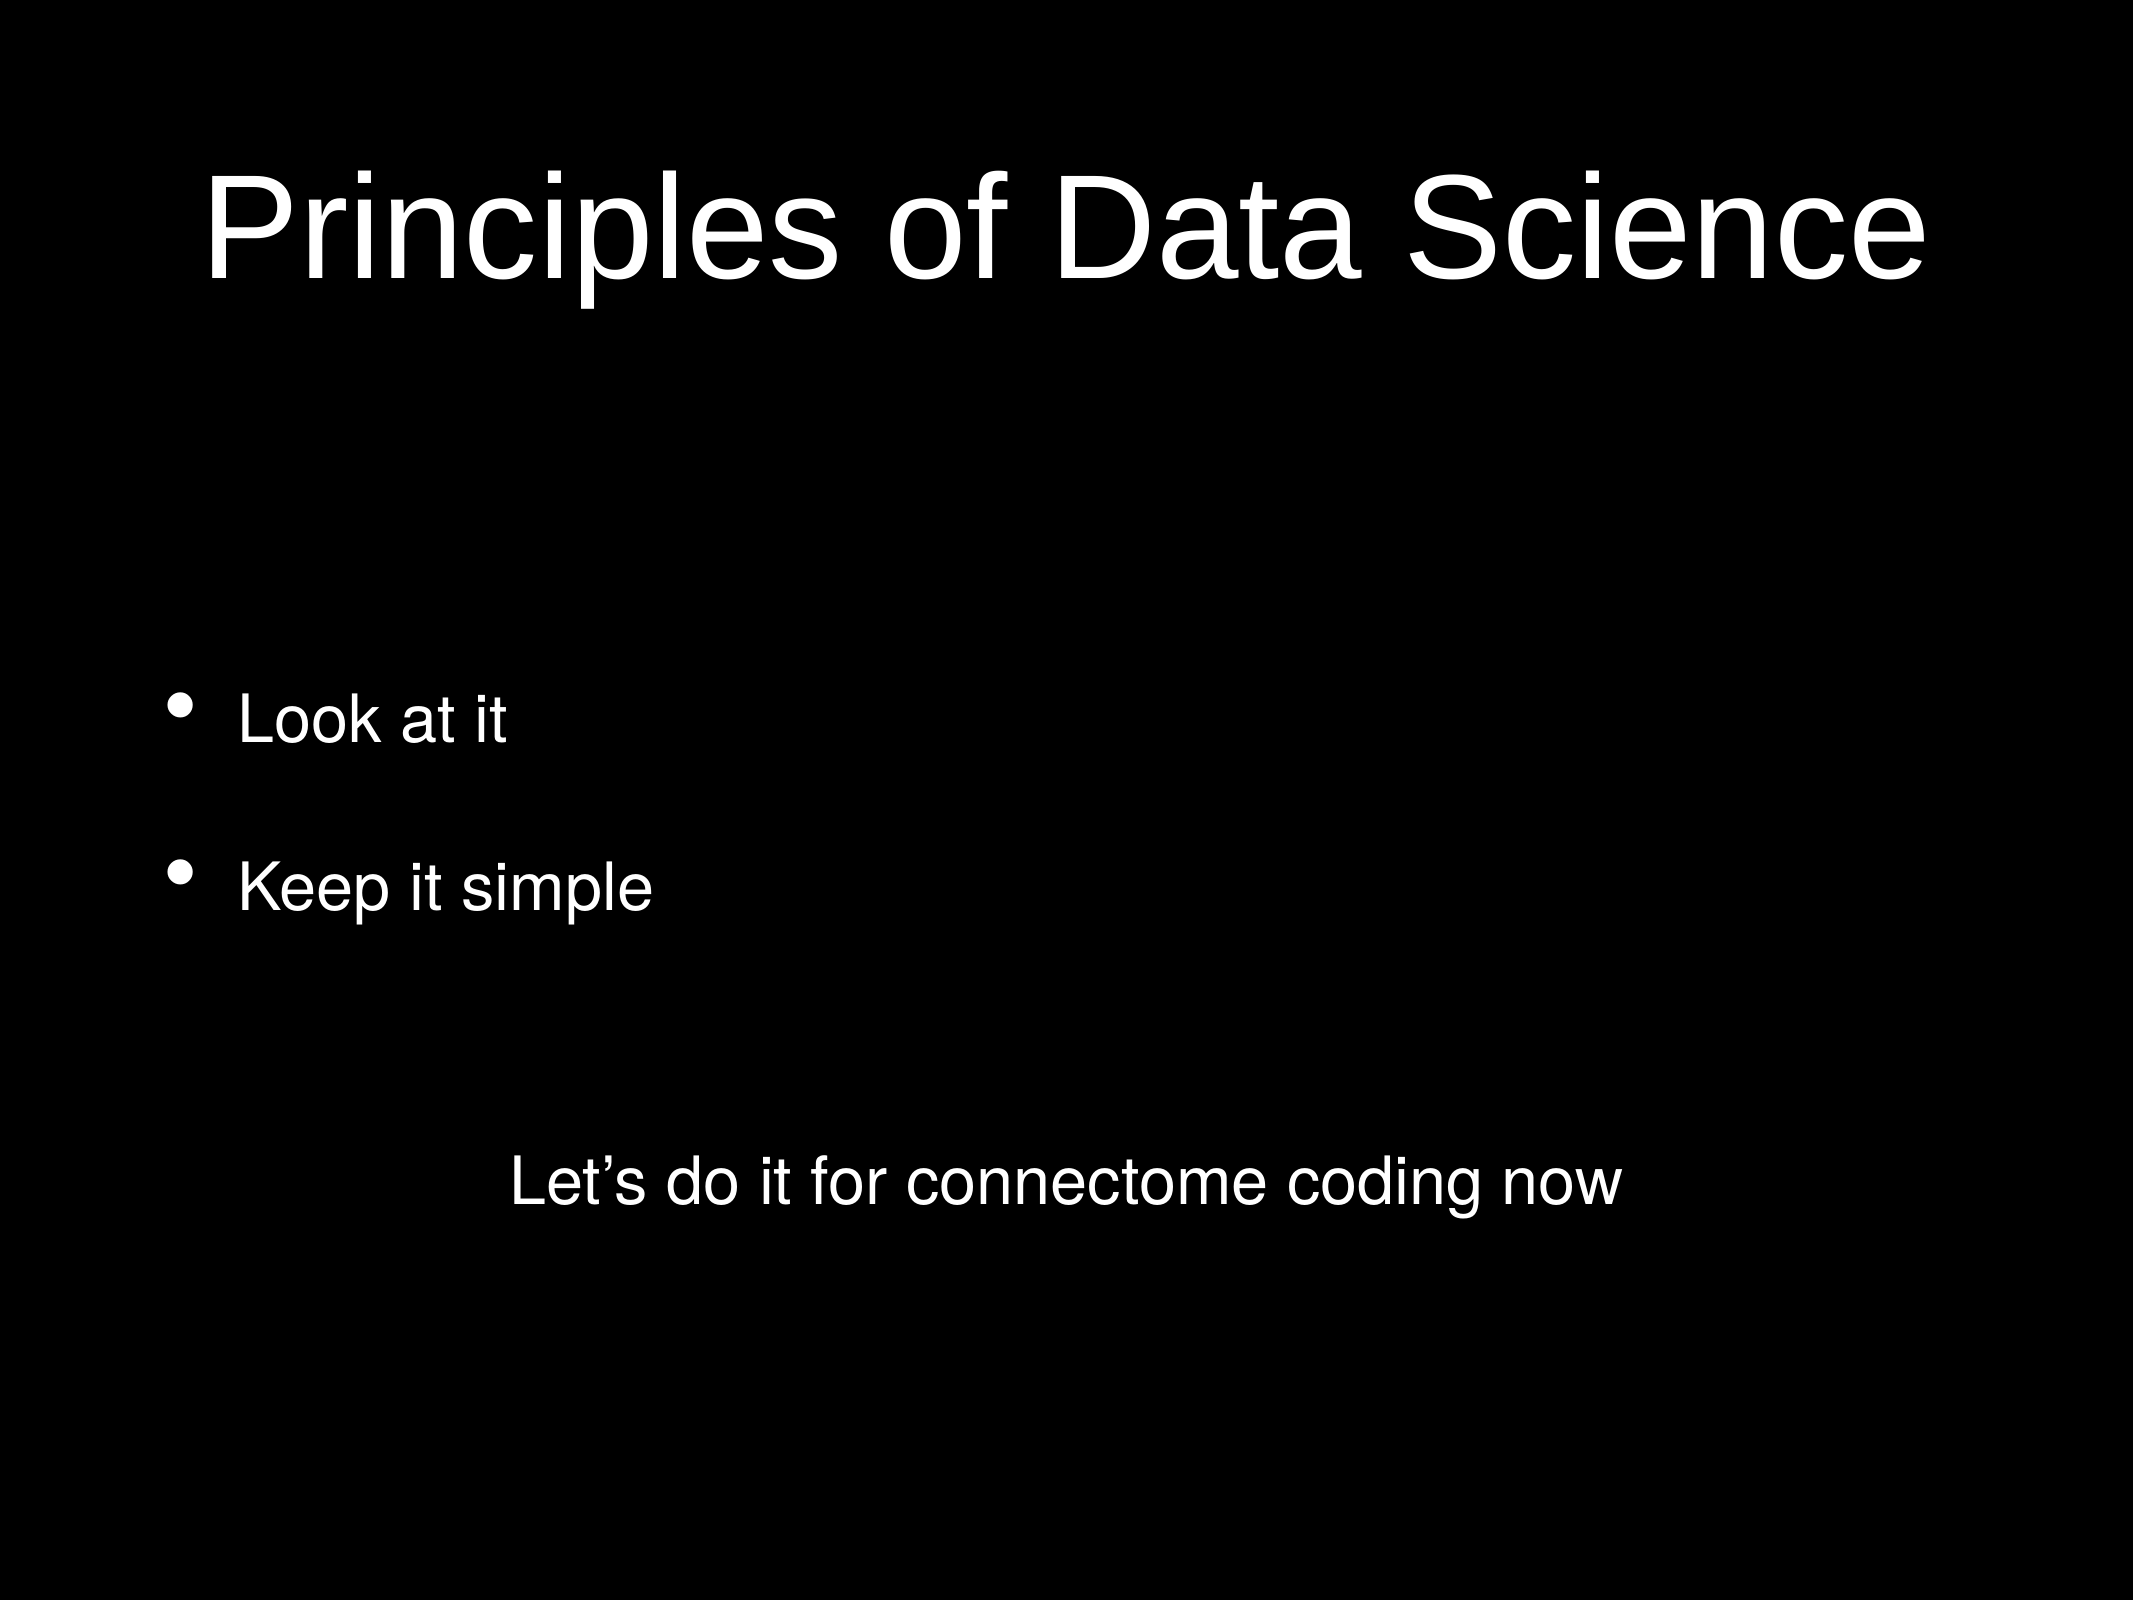

# Principles of Data Science
Look at it
Keep it simple
Let’s do it for connectome coding now